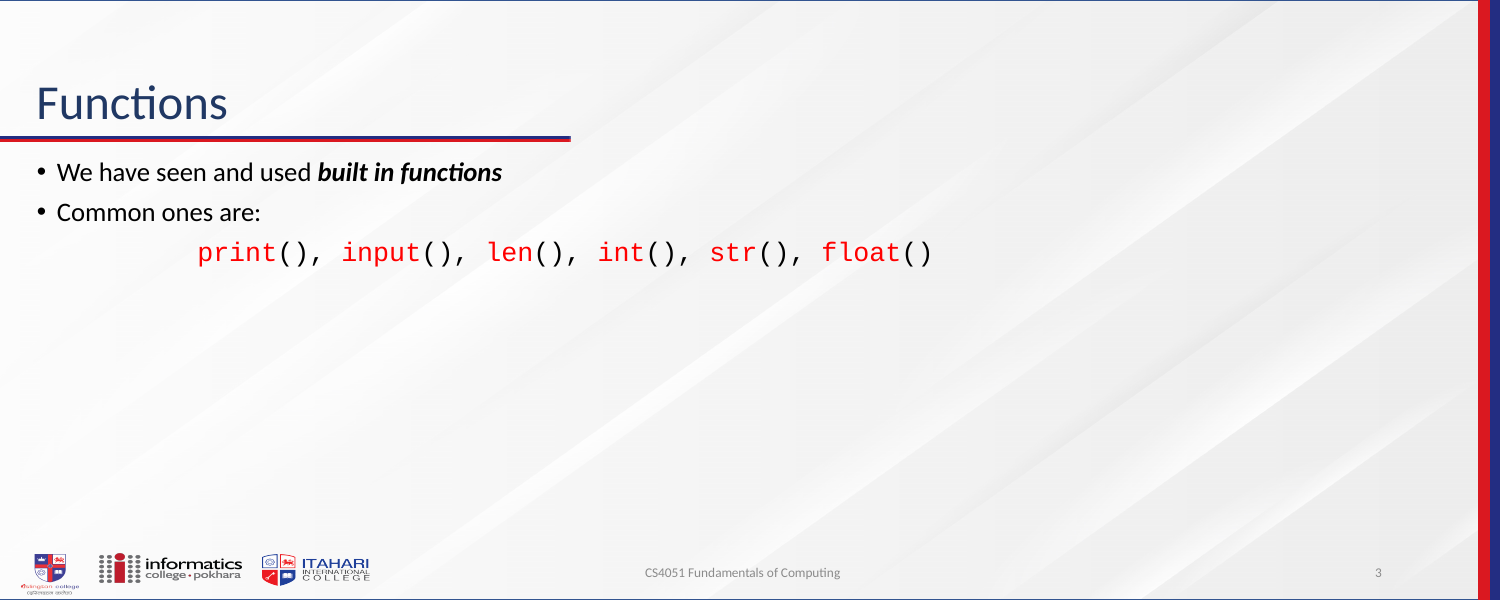

# Functions
We have seen and used built in functions
Common ones are:
	print(), input(), len(), int(), str(), float()

CS4051 Fundamentals of Computing
3